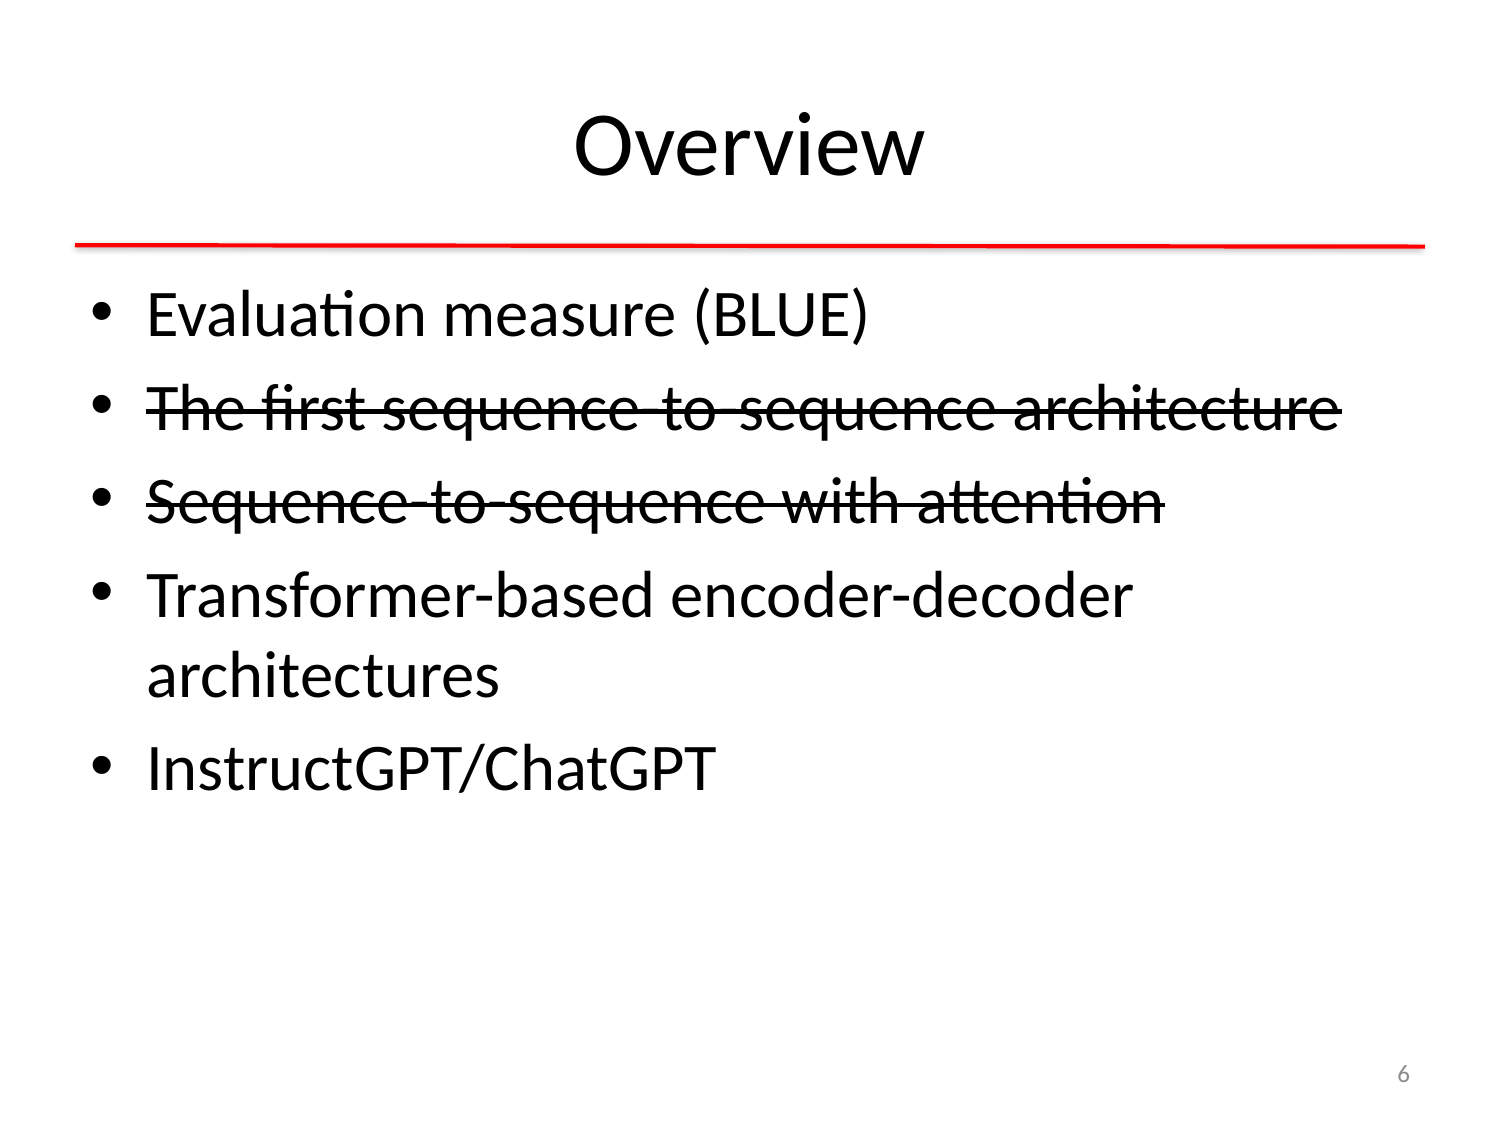

# Overview
Evaluation measure (BLUE)
The first sequence-to-sequence architecture
Sequence-to-sequence with attention
Transformer-based encoder-decoder architectures
InstructGPT/ChatGPT
6